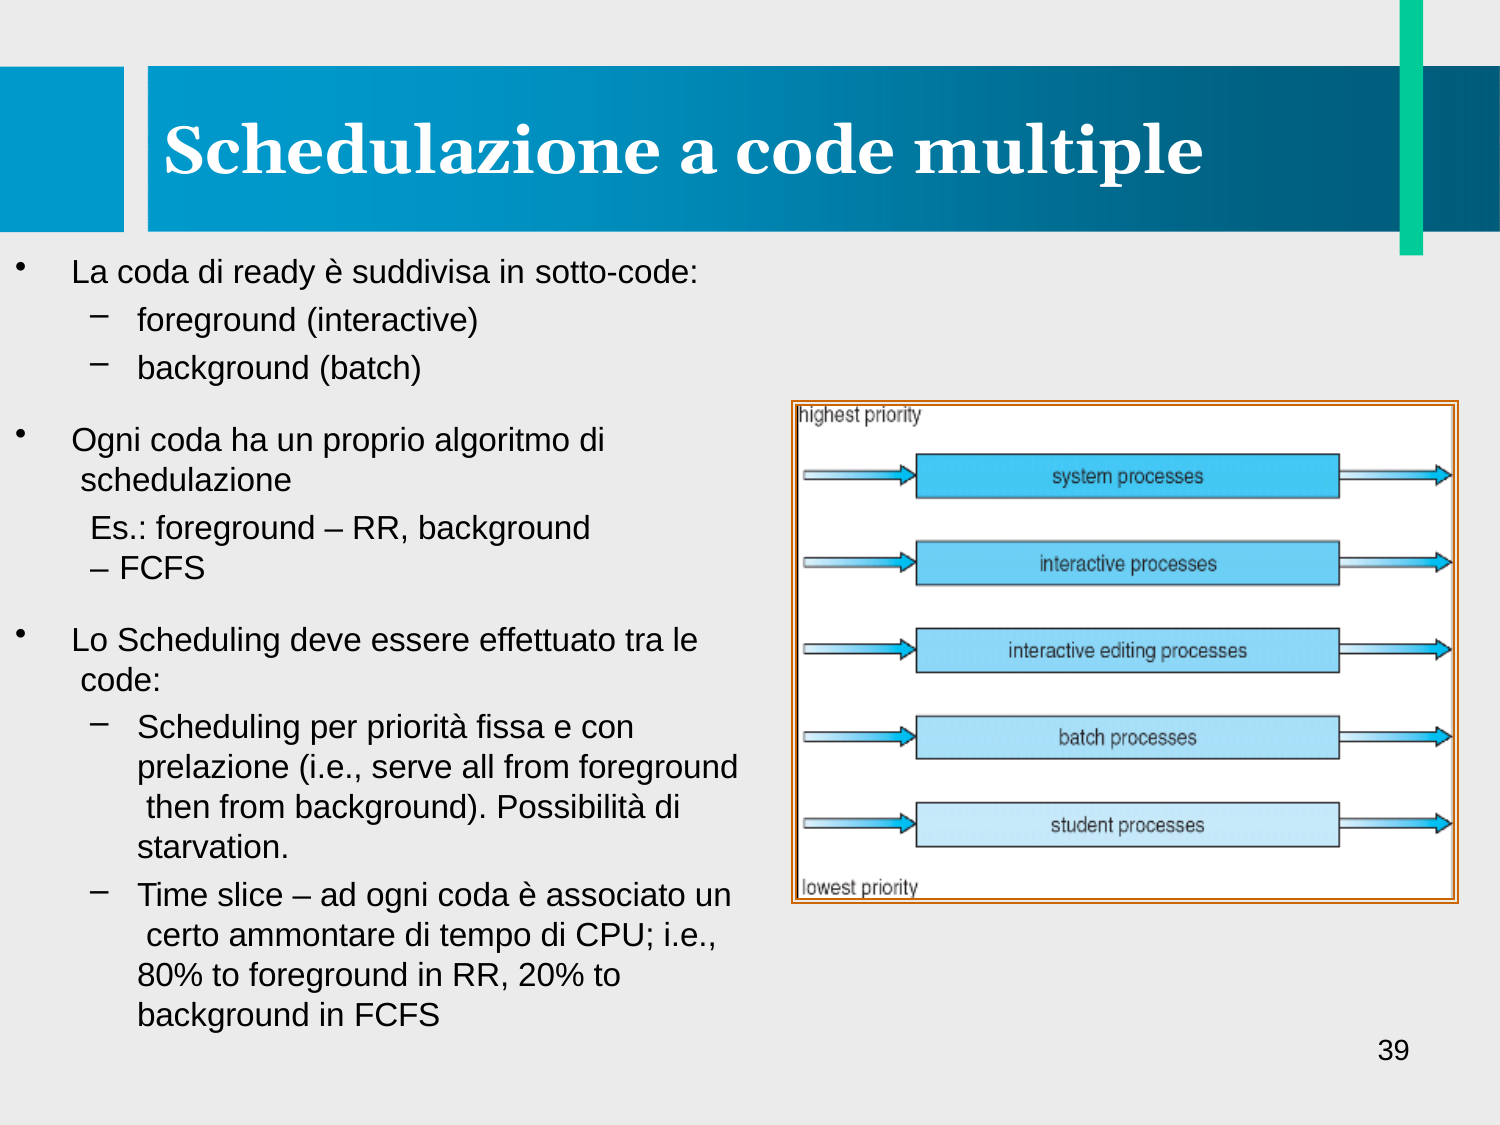

# Schedulazione a code multiple

La coda di ready è suddivisa in sotto-code:
foreground (interactive)
background (batch)
Ogni coda ha un proprio algoritmo di  schedulazione
Es.: foreground – RR, background – FCFS
Lo Scheduling deve essere effettuato tra le  code:
Scheduling per priorità fissa e con  prelazione (i.e., serve all from foreground  then from background). Possibilità di  starvation.
Time slice – ad ogni coda è associato un  certo ammontare di tempo di CPU; i.e.,  80% to foreground in RR, 20% to  background in FCFS

39